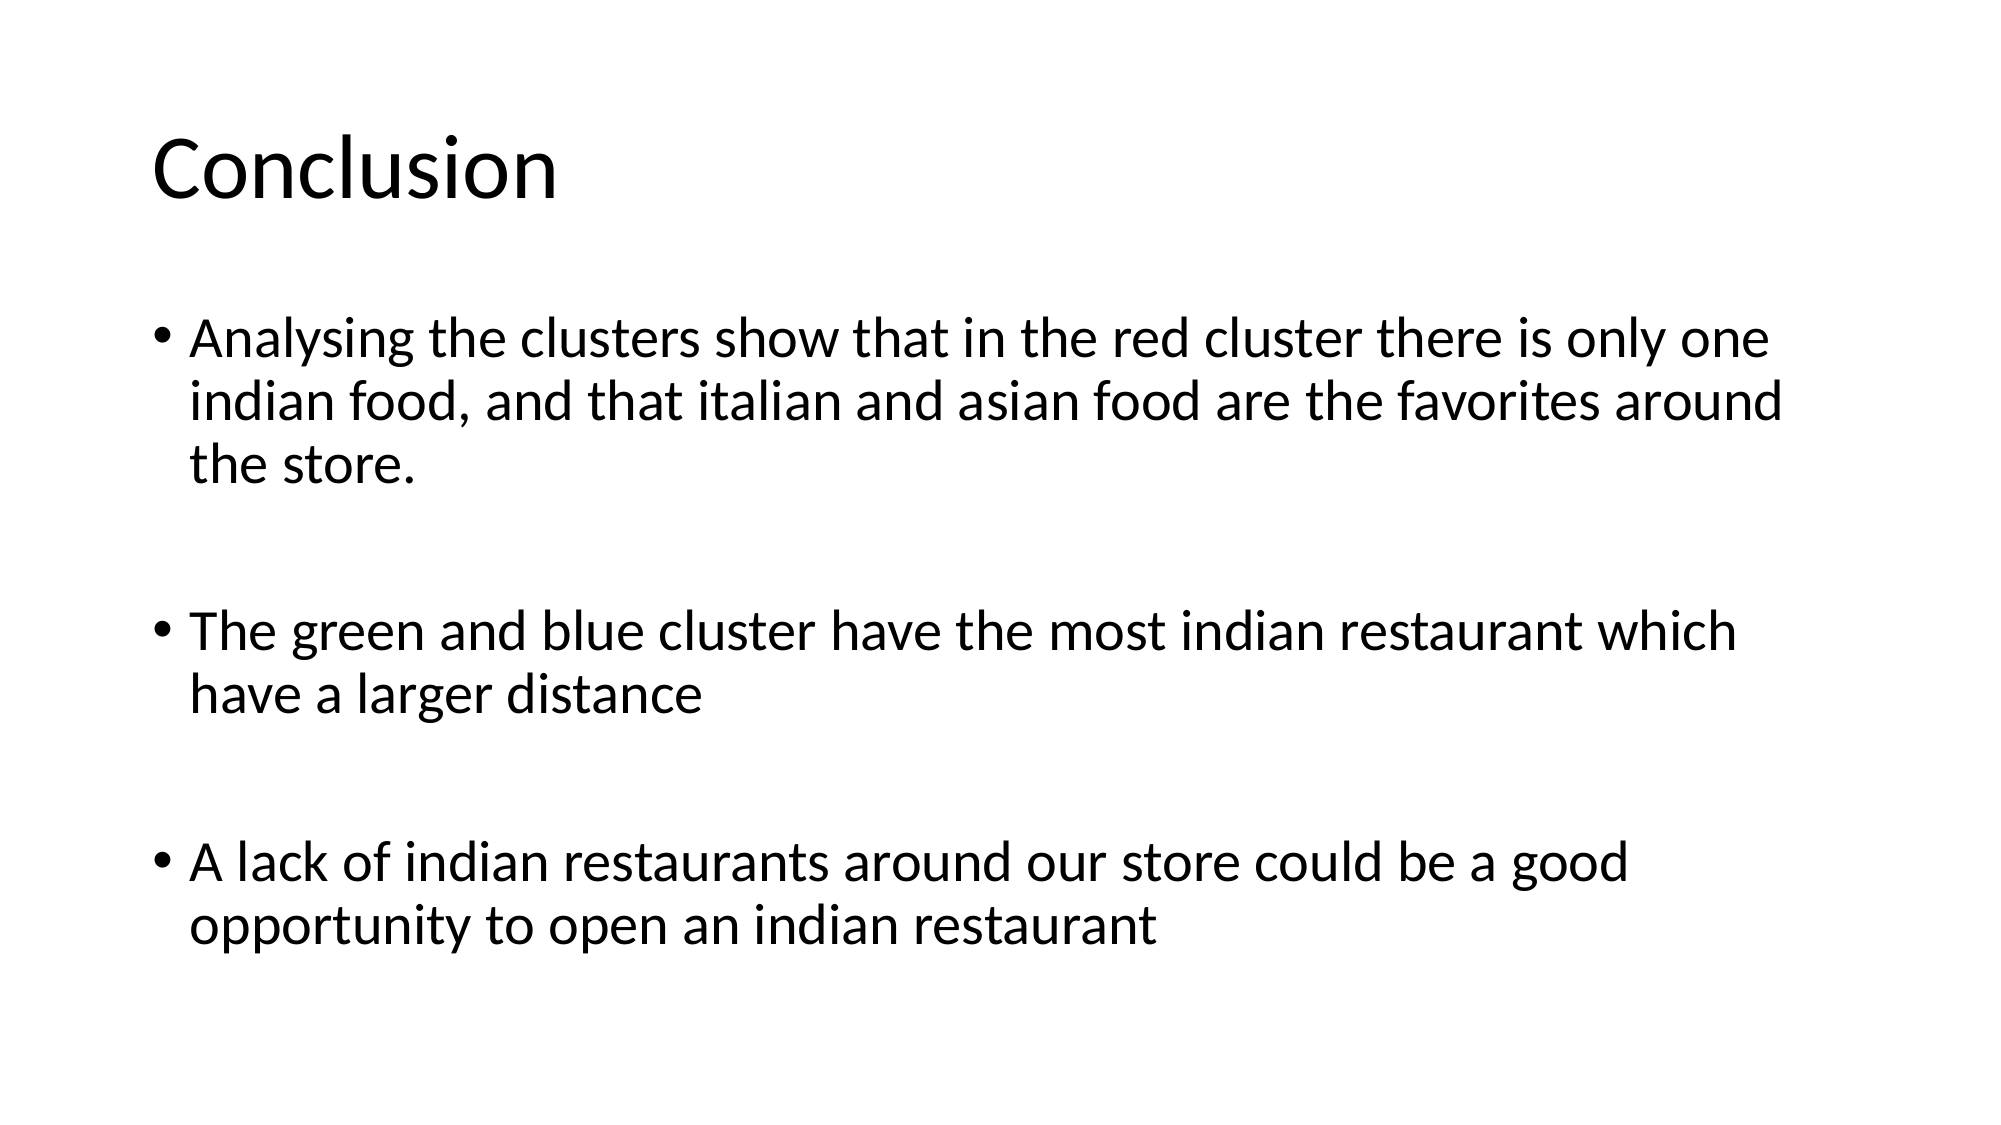

# Conclusion
Analysing the clusters show that in the red cluster there is only one indian food, and that italian and asian food are the favorites around the store.

The green and blue cluster have the most indian restaurant which have a larger distance

A lack of indian restaurants around our store could be a good opportunity to open an indian restaurant